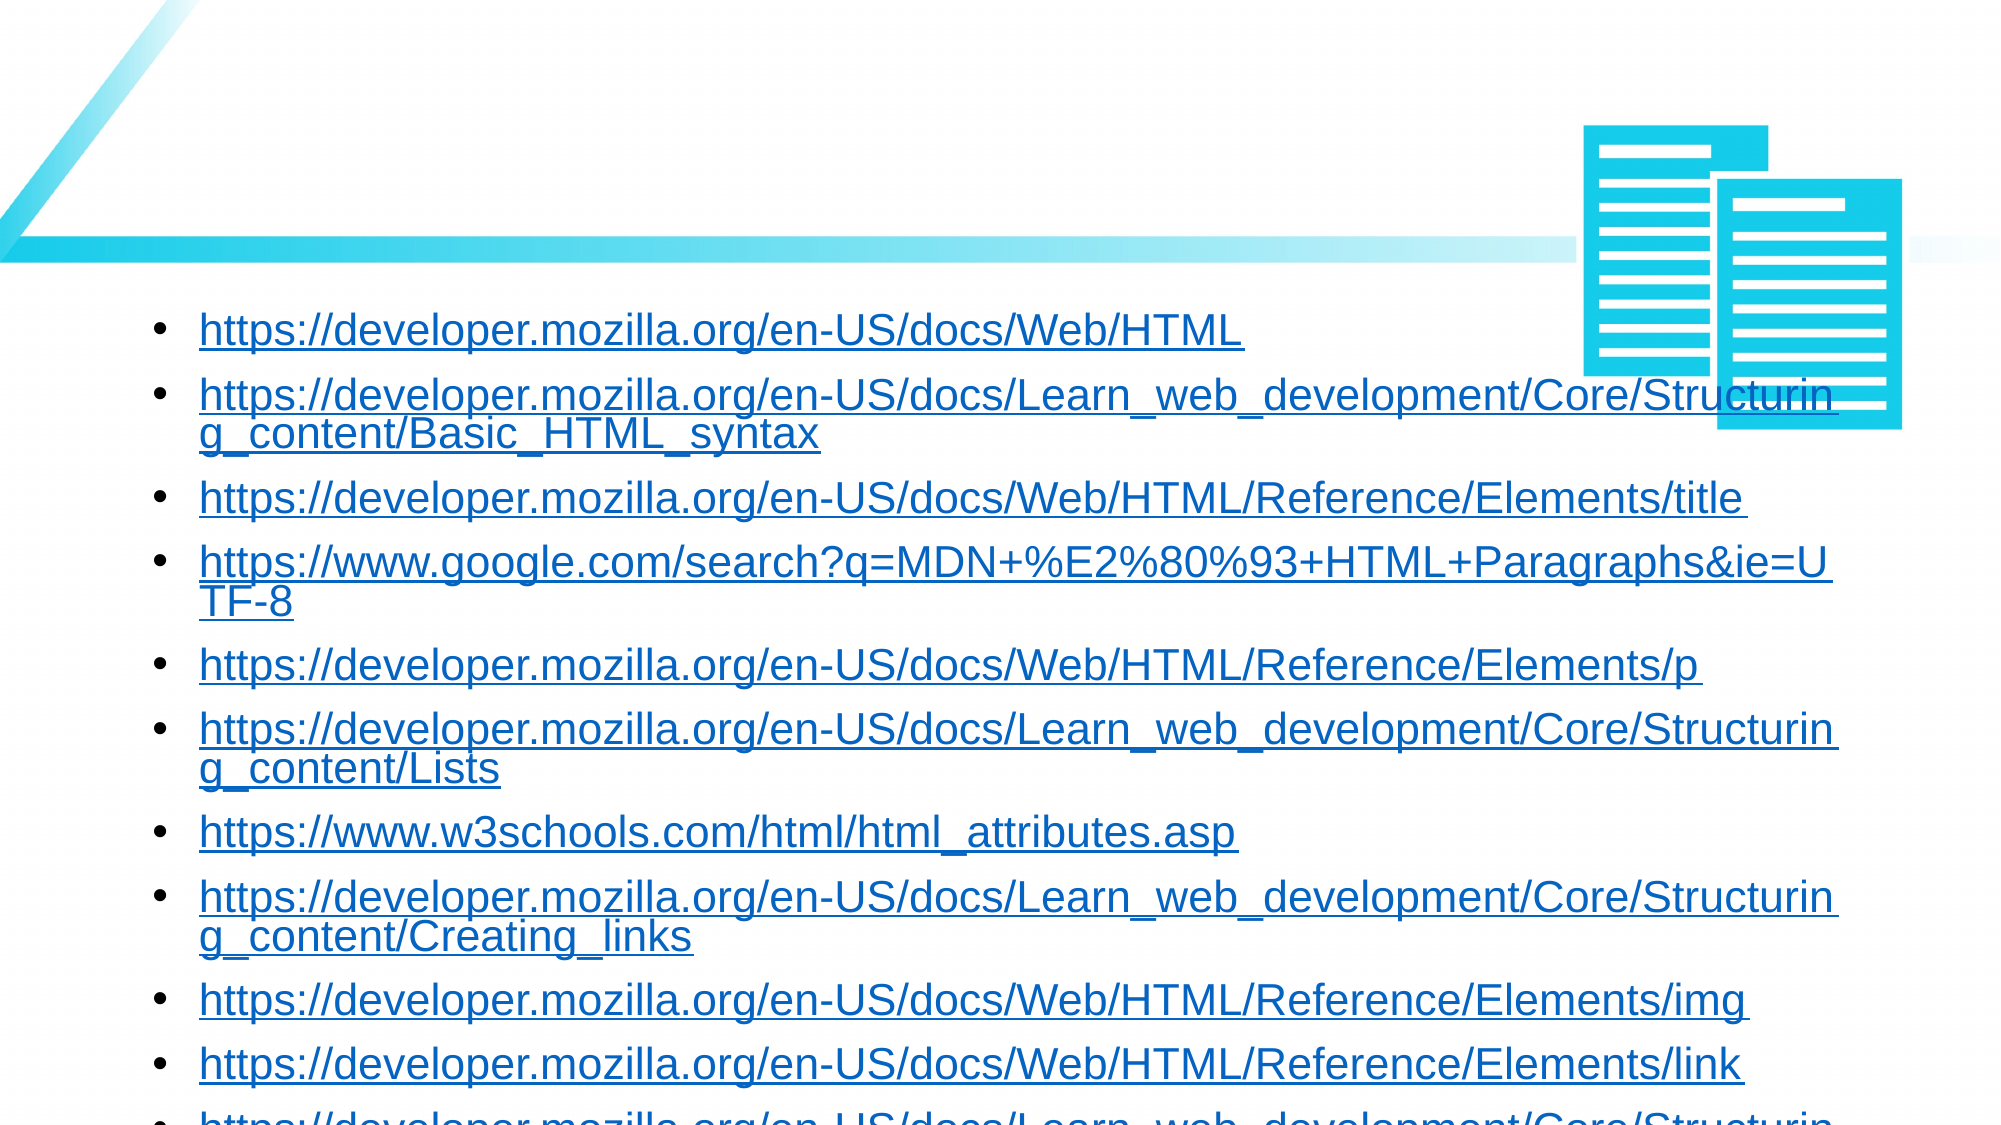

#
https://developer.mozilla.org/en-US/docs/Web/HTML
https://developer.mozilla.org/en-US/docs/Learn_web_development/Core/Structuring_content/Basic_HTML_syntax
https://developer.mozilla.org/en-US/docs/Web/HTML/Reference/Elements/title
https://www.google.com/search?q=MDN+%E2%80%93+HTML+Paragraphs&ie=UTF-8
https://developer.mozilla.org/en-US/docs/Web/HTML/Reference/Elements/p
https://developer.mozilla.org/en-US/docs/Learn_web_development/Core/Structuring_content/Lists
https://www.w3schools.com/html/html_attributes.asp
https://developer.mozilla.org/en-US/docs/Learn_web_development/Core/Structuring_content/Creating_links
https://developer.mozilla.org/en-US/docs/Web/HTML/Reference/Elements/img
https://developer.mozilla.org/en-US/docs/Web/HTML/Reference/Elements/link
https://developer.mozilla.org/en-US/docs/Learn_web_development/Core/Structuring_content/Creating_links